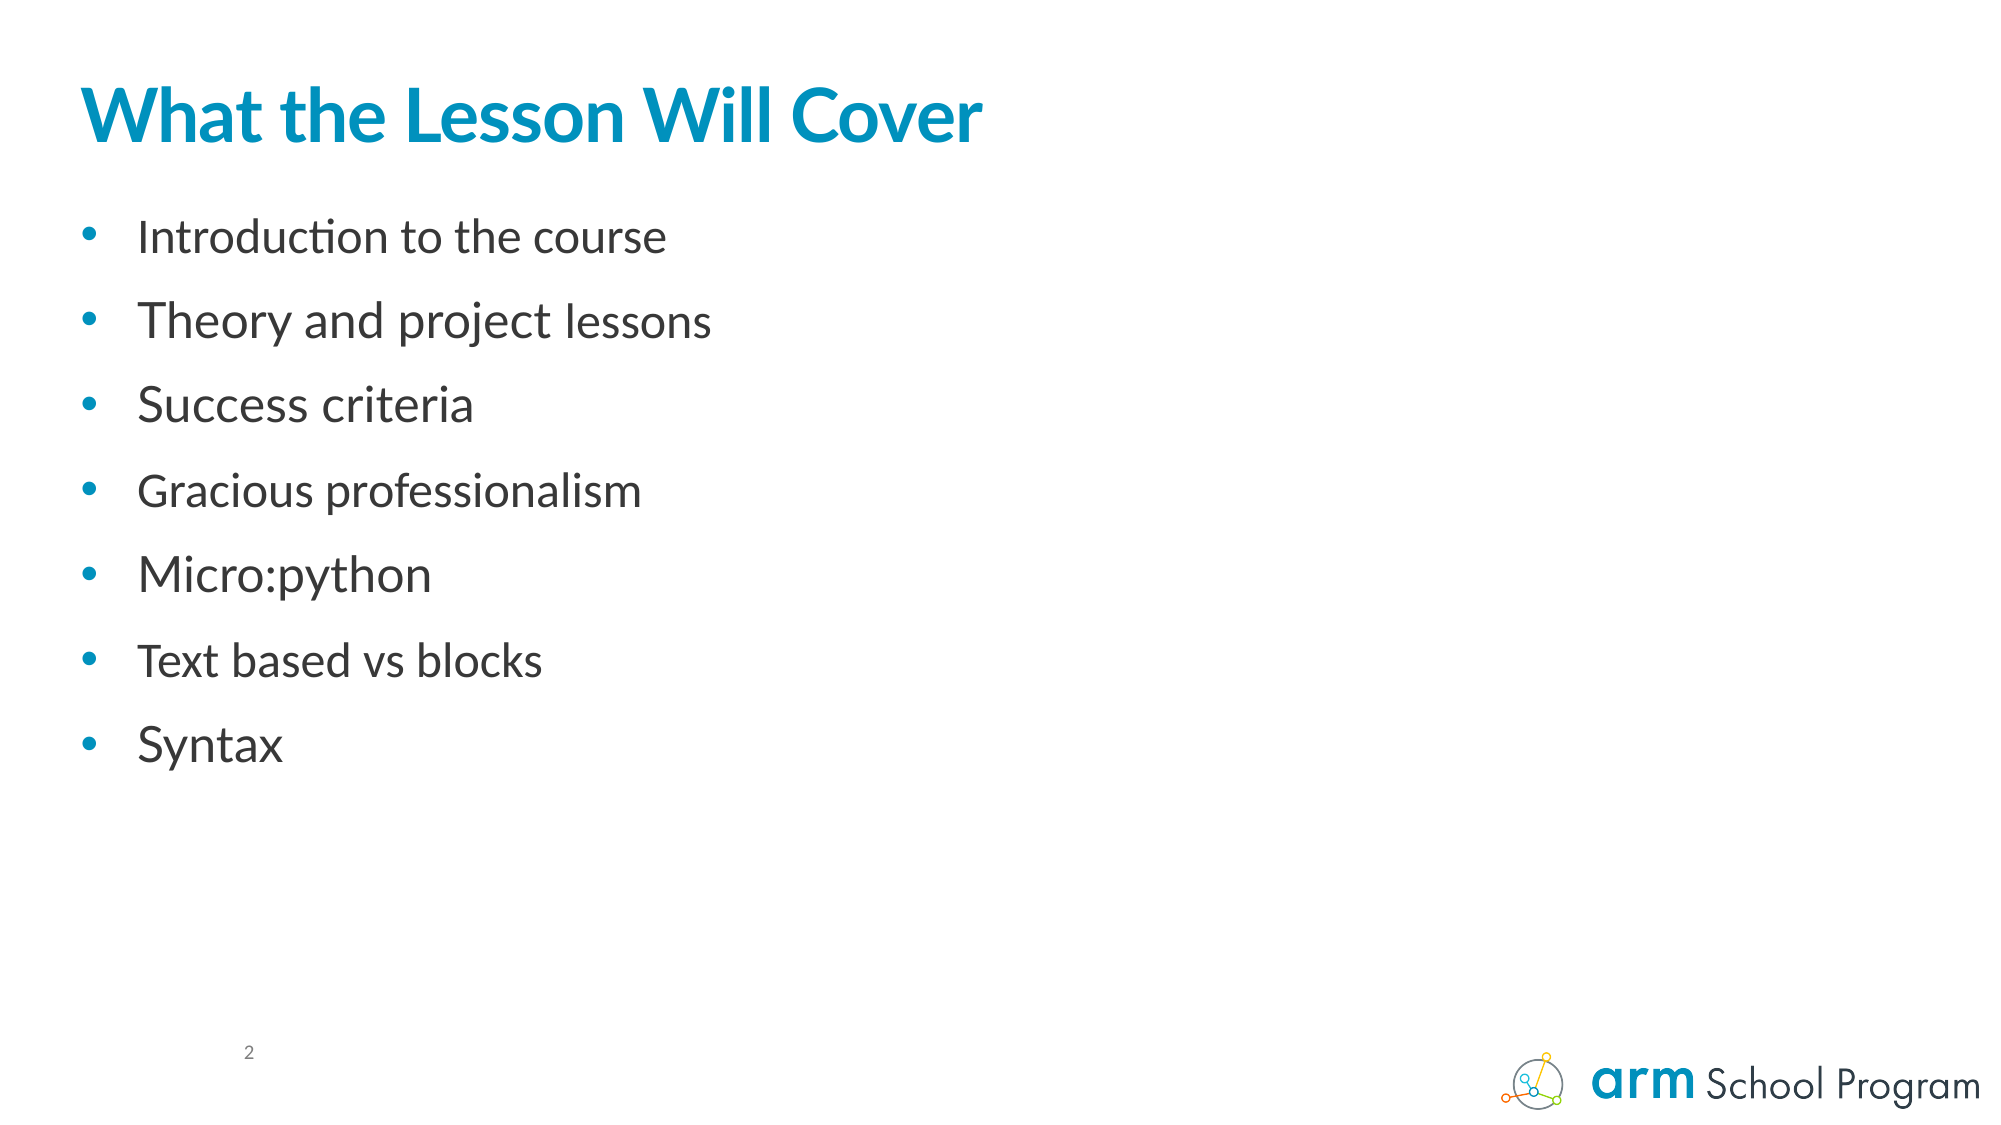

# What the Lesson Will Cover
Introduction to the course
Theory and project lessons
Success criteria
Gracious professionalism
Micro:python
Text based vs blocks
Syntax